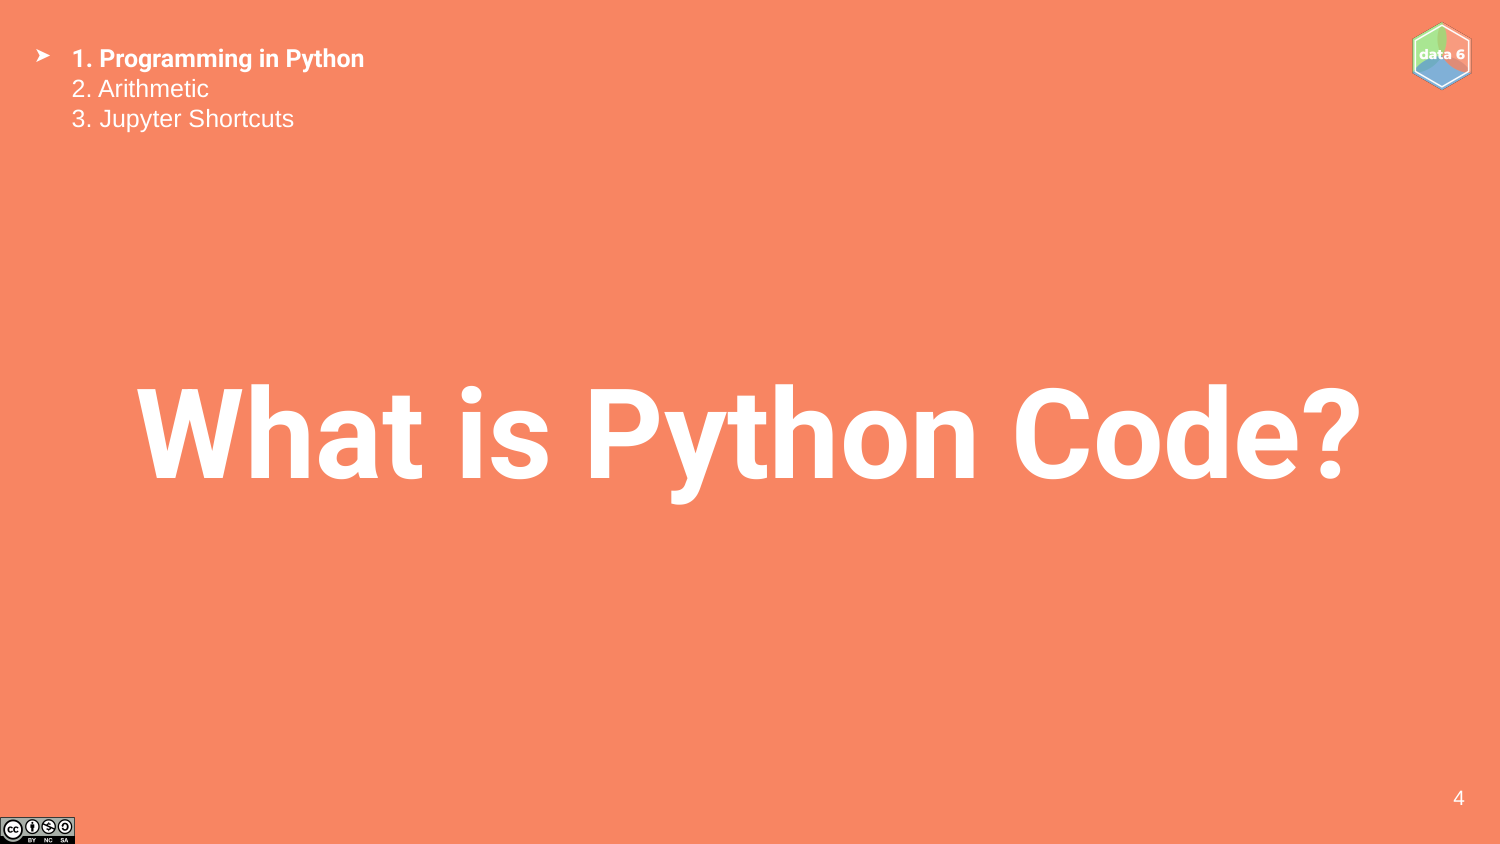

1. Programming in Python
2. Arithmetic
3. Jupyter Shortcuts
➤
# What is Python Code?
4